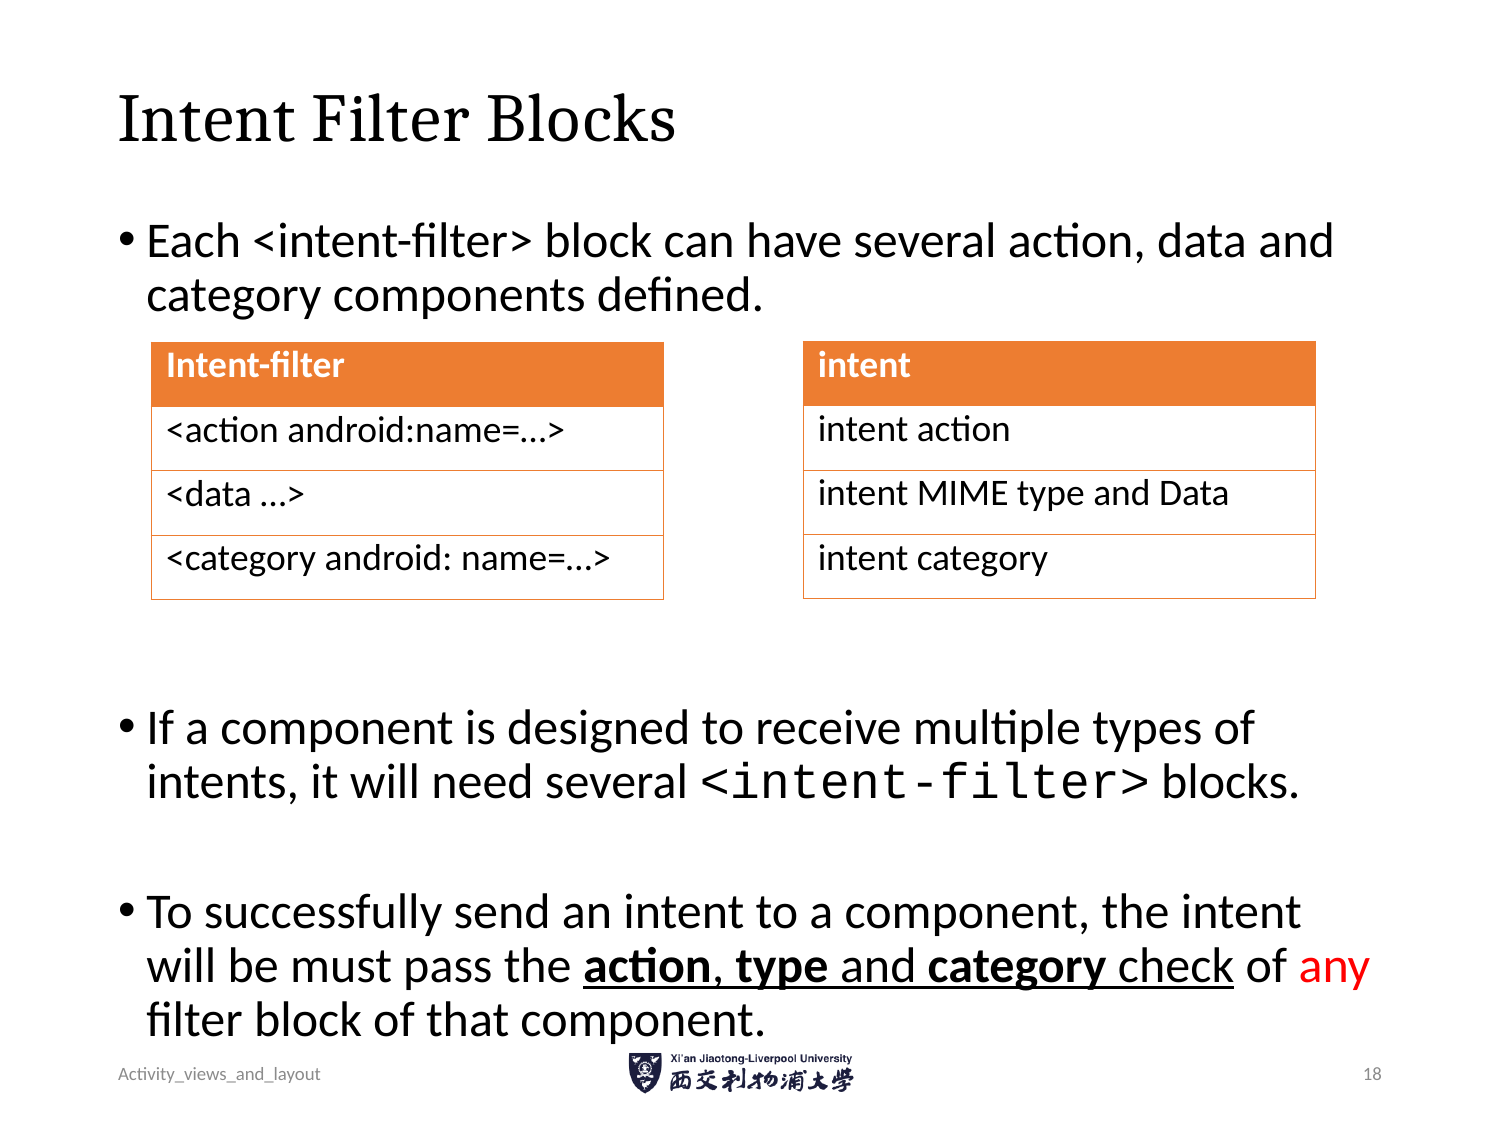

# Intent Filter Blocks
Each <intent-filter> block can have several action, data and category components defined.

If a component is designed to receive multiple types of intents, it will need several <intent-filter> blocks.

To successfully send an intent to a component, the intent will be must pass the action, type and category check of any filter block of that component.
| intent |
| --- |
| intent action |
| intent MIME type and Data |
| intent category |
| Intent-filter |
| --- |
| <action android:name=…> |
| <data …> |
| <category android: name=…> |
Activity_views_and_layout
18